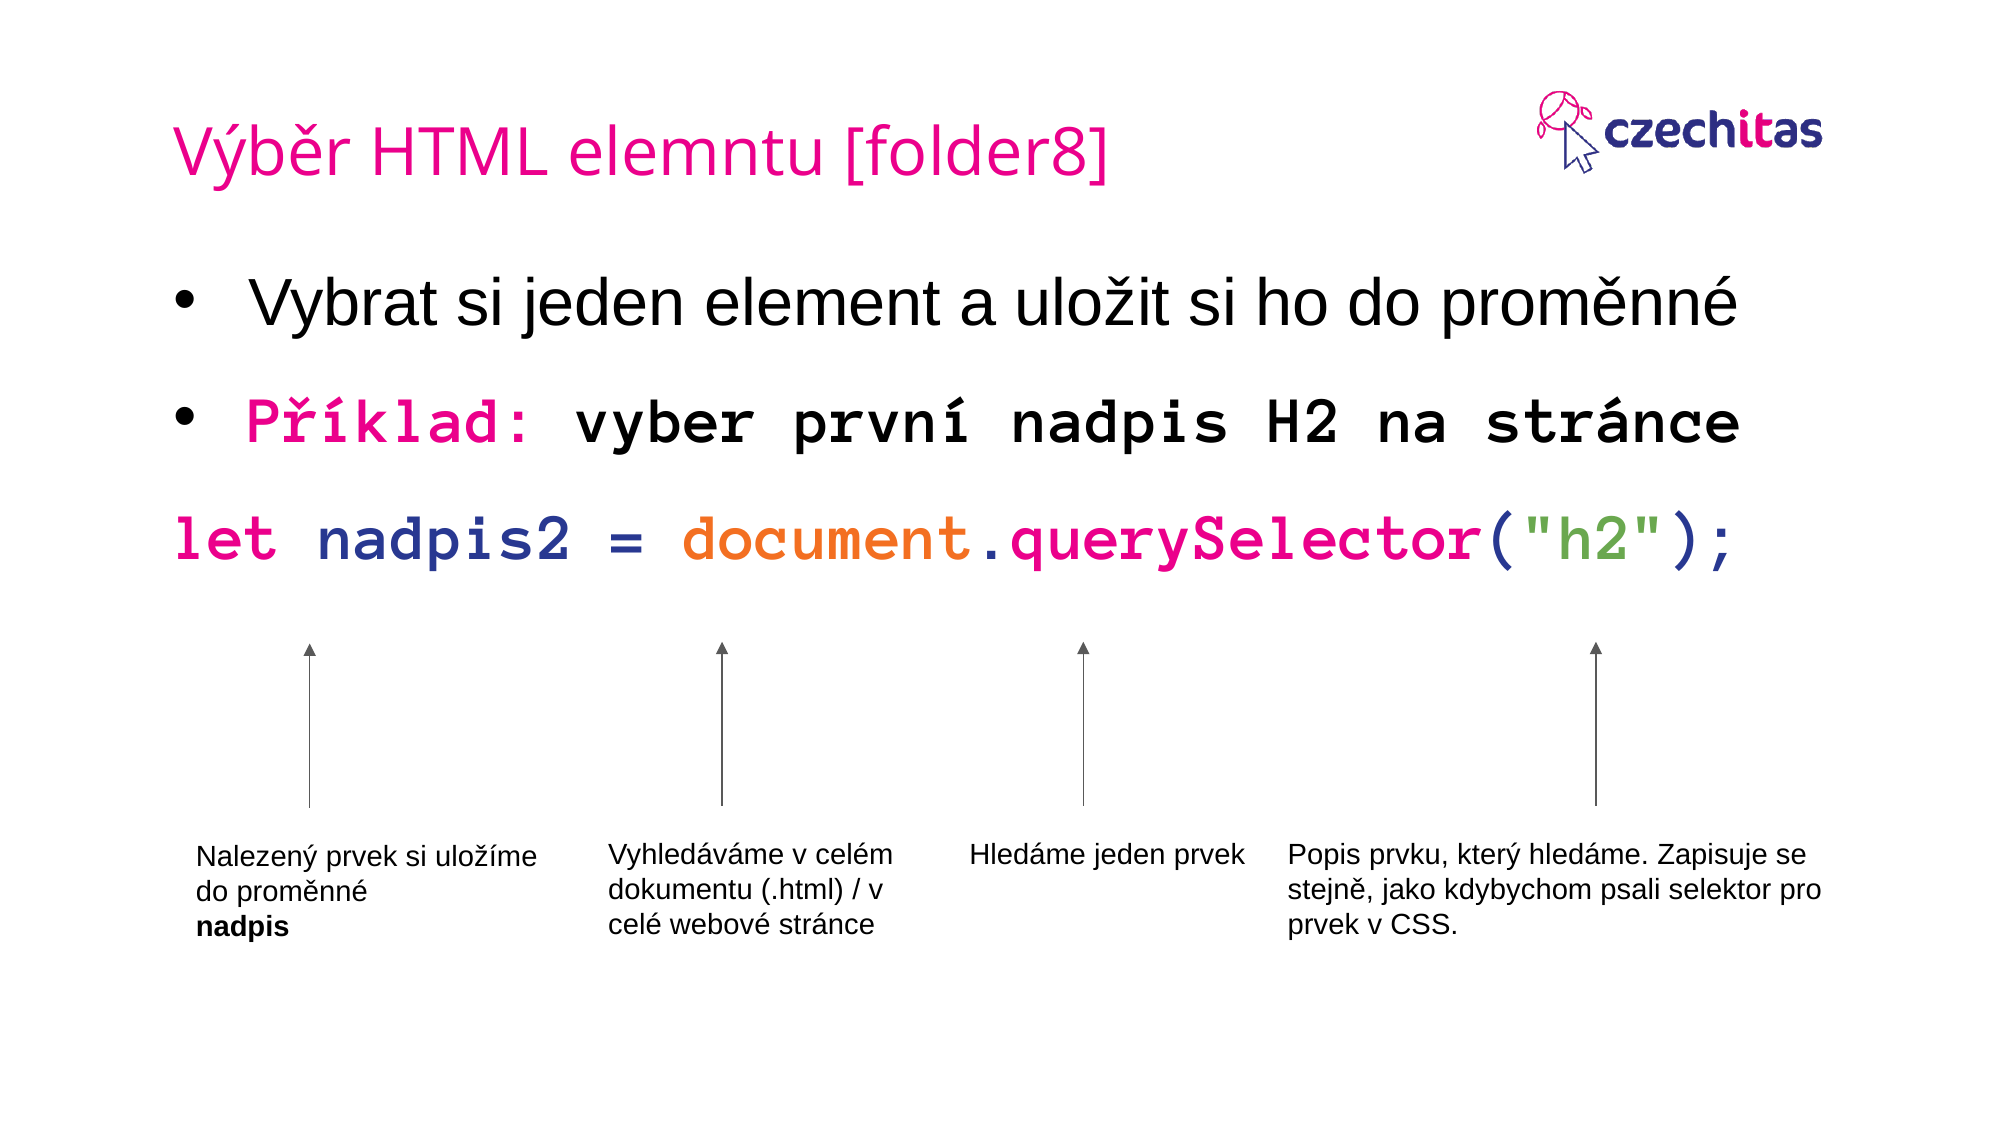

Výběr HTML elemntu [folder8]
Vybrat si jeden element a uložit si ho do proměnné
Příklad: vyber první nadpis H2 na stránce
let nadpis2 = document.querySelector("h2");
Vyhledáváme v celém dokumentu (.html) / v celé webové stránce
Hledáme jeden prvek
Popis prvku, který hledáme. Zapisuje se stejně, jako kdybychom psali selektor pro prvek v CSS.
Nalezený prvek si uložíme do proměnné
nadpis